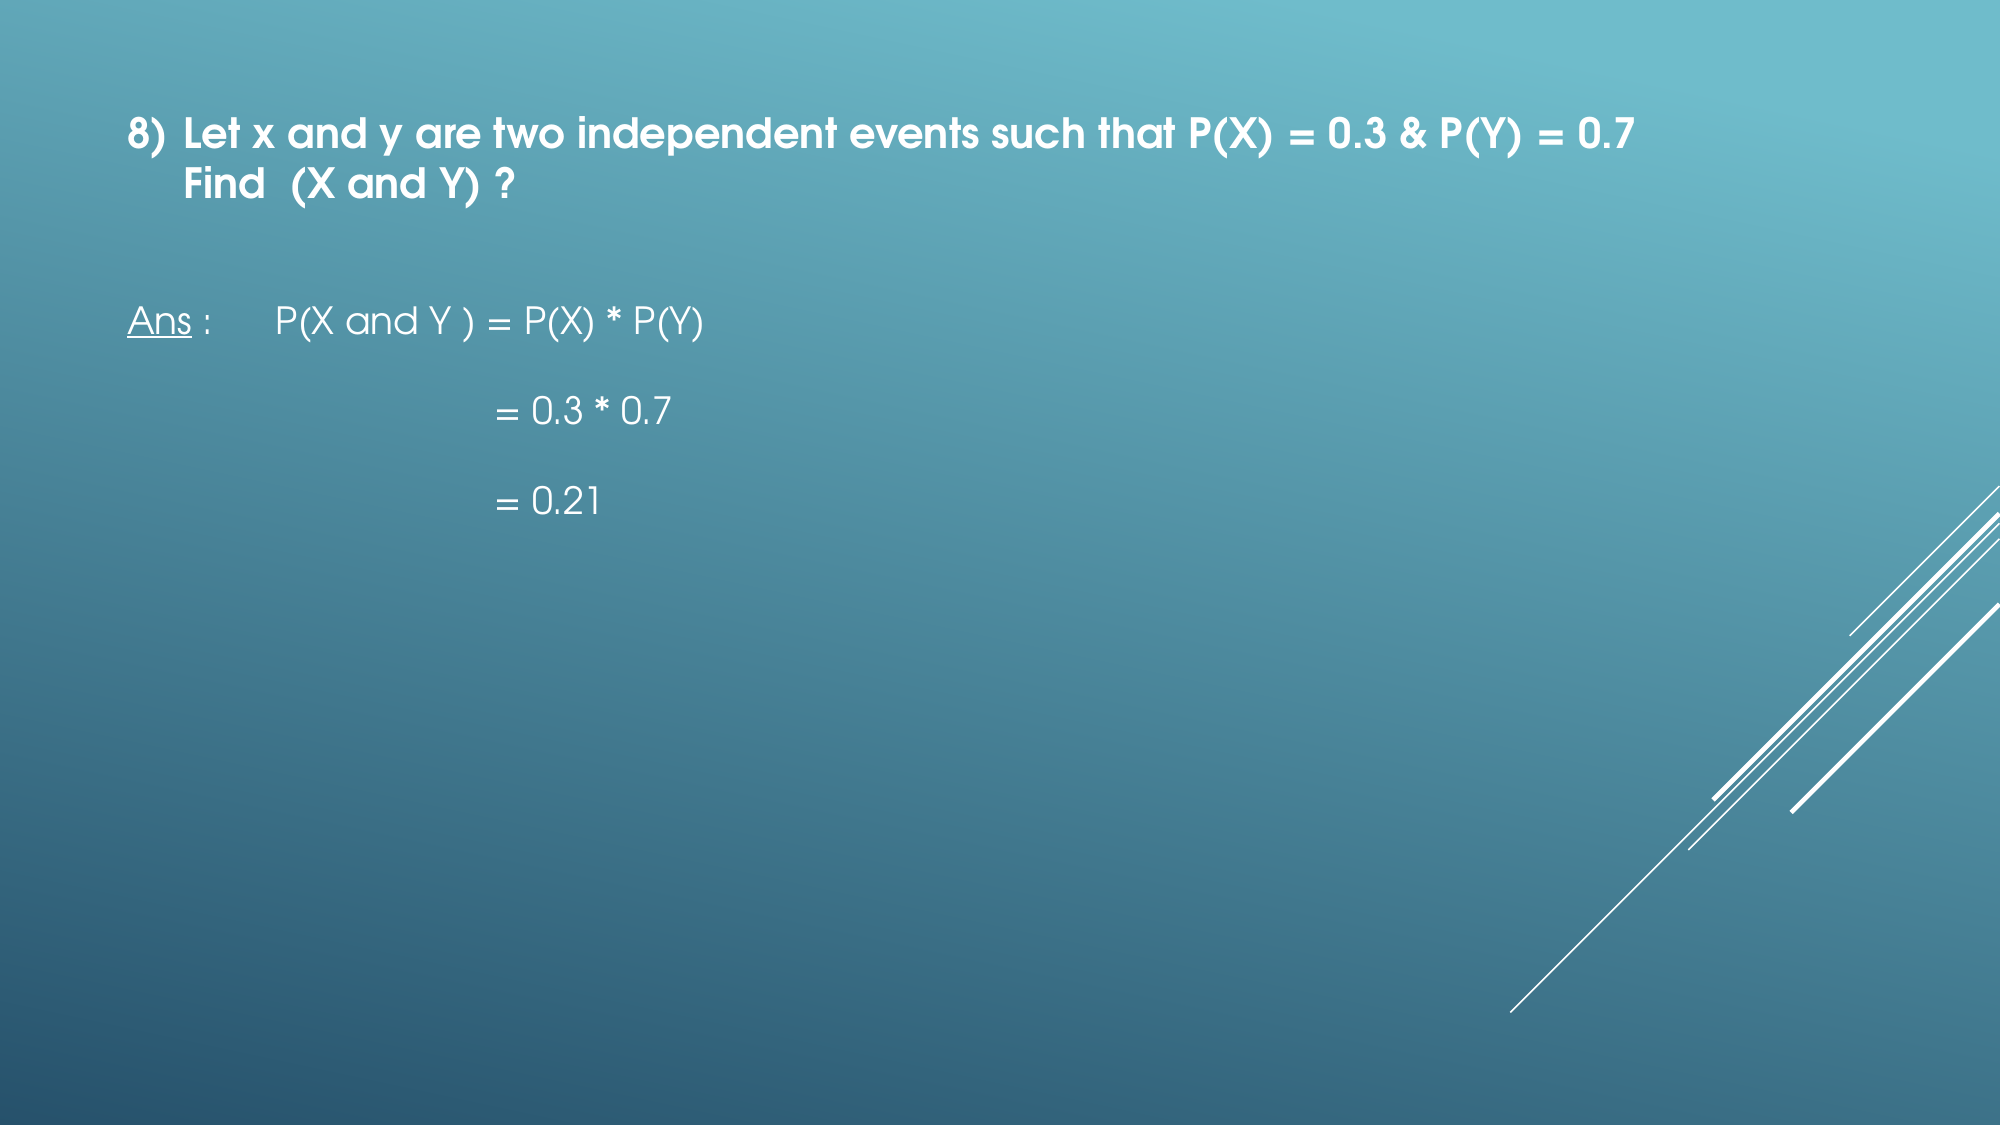

Let x and y are two independent events such that P(X) = 0.3 & P(Y) = 0.7 Find  (X and Y) ?

Ans :      P(X and Y ) = P(X) * P(Y)

                                   = 0.3 * 0.7

                                   = 0.21